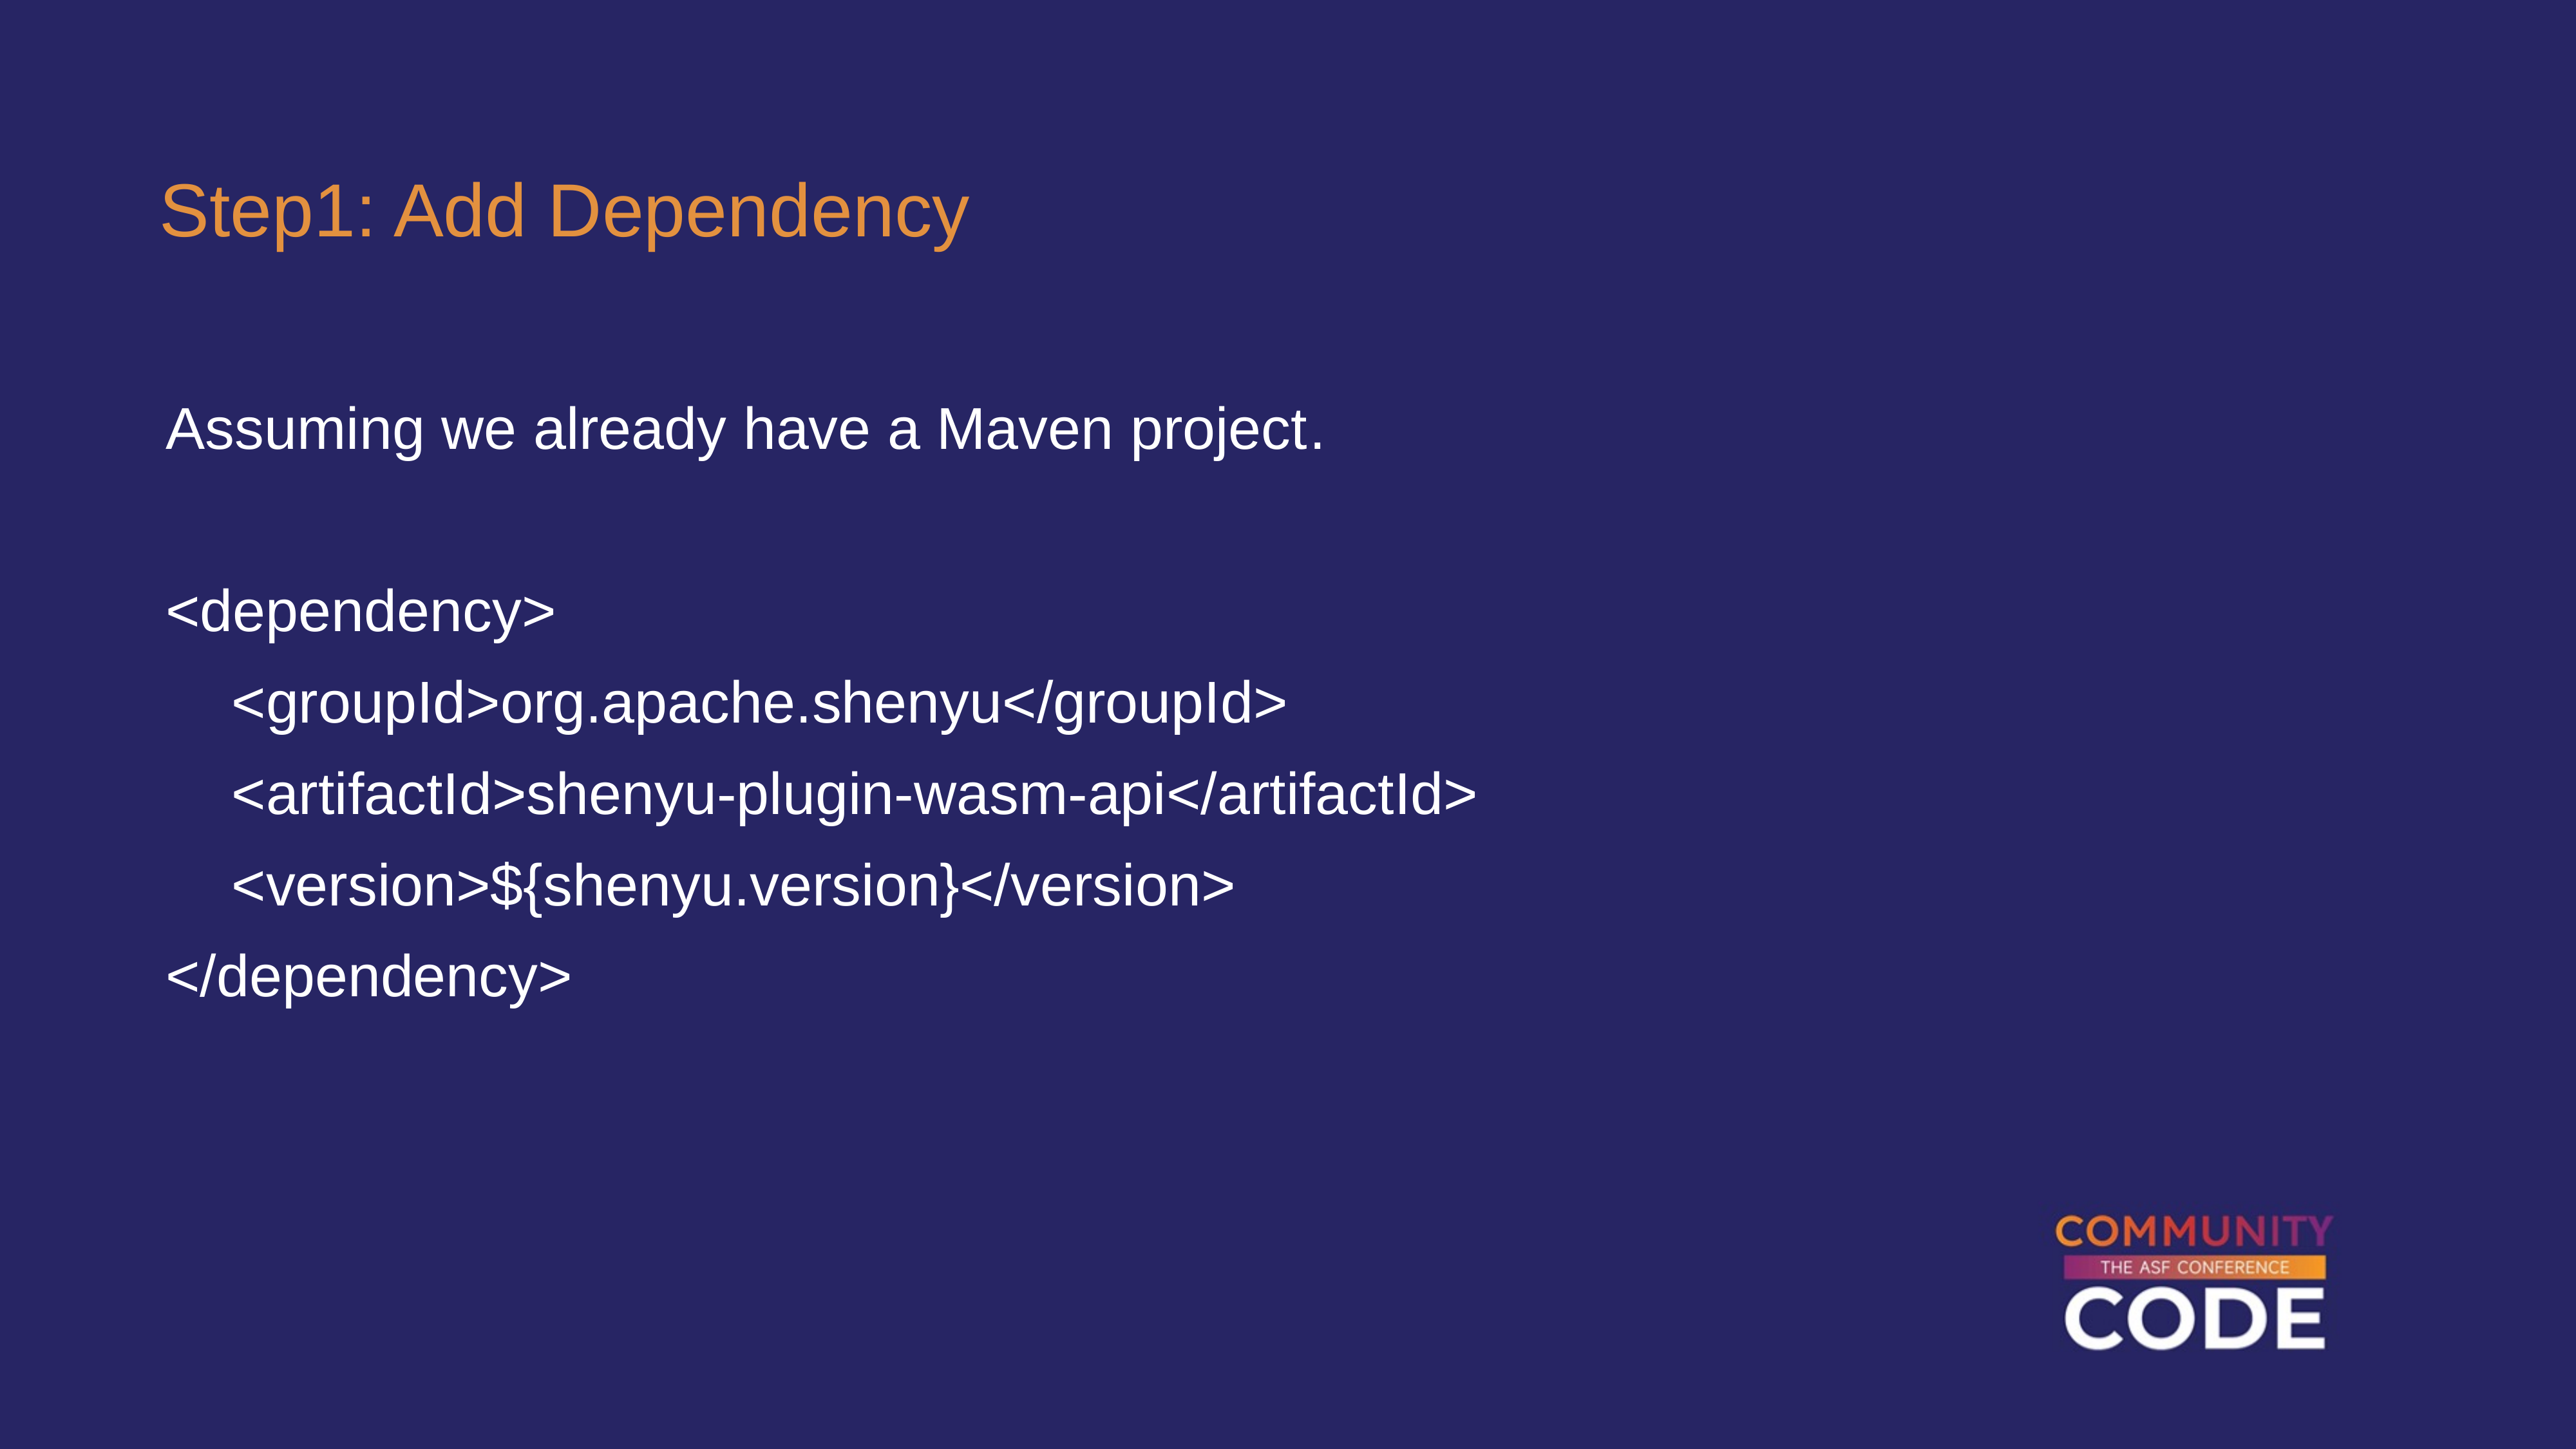

Step1: Add Dependency
Assuming we already have a Maven project.

<dependency>
    <groupId>org.apache.shenyu</groupId>
    <artifactId>shenyu-plugin-wasm-api</artifactId>
    <version>${shenyu.version}</version>
</dependency>